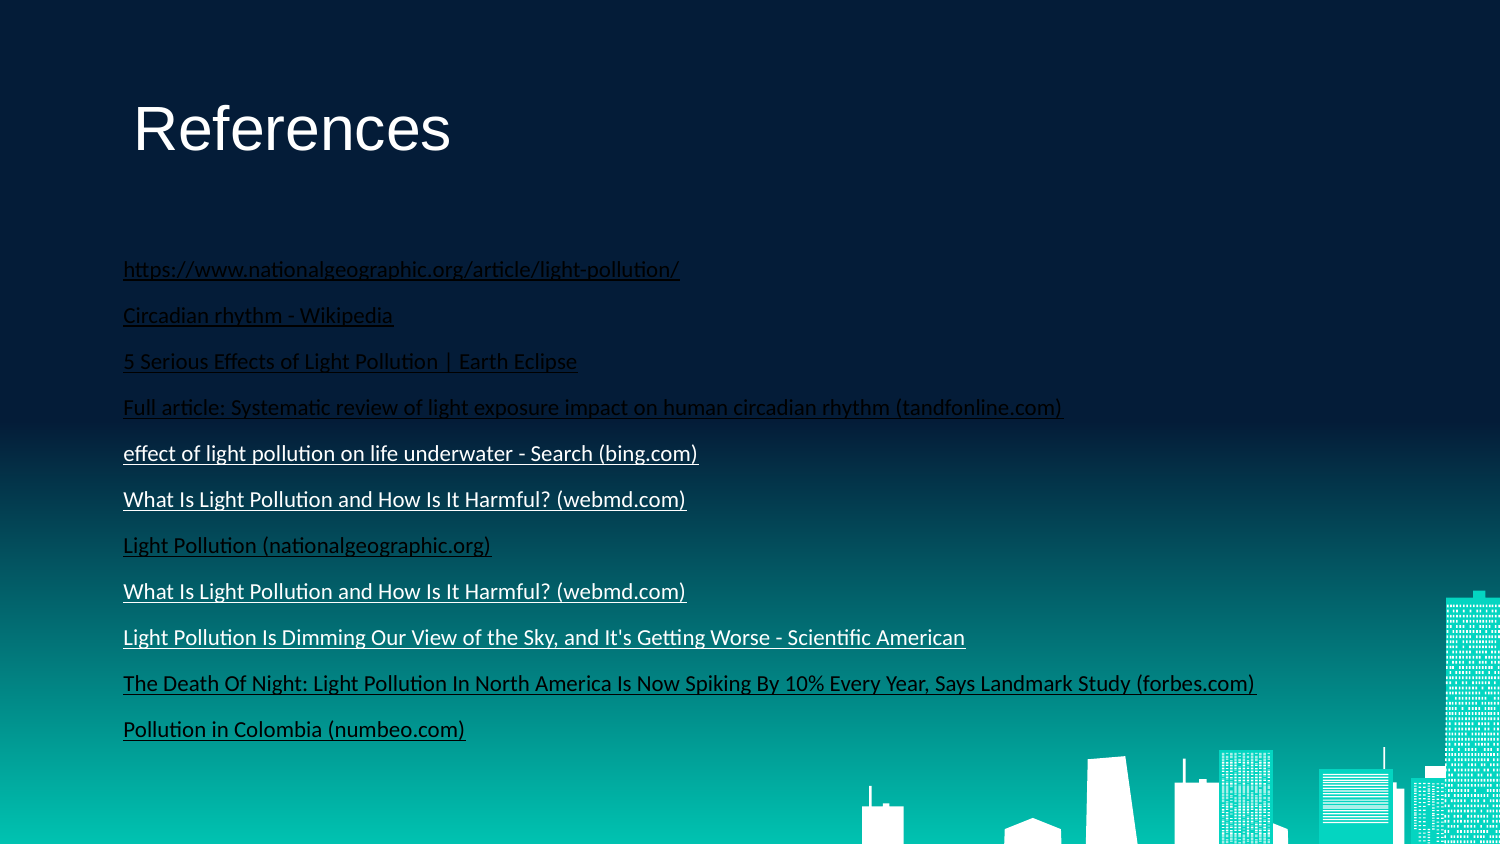

# References
https://www.nationalgeographic.org/article/light-pollution/
Circadian rhythm - Wikipedia
5 Serious Effects of Light Pollution | Earth Eclipse
Full article: Systematic review of light exposure impact on human circadian rhythm (tandfonline.com)
effect of light pollution on life underwater - Search (bing.com)
What Is Light Pollution and How Is It Harmful? (webmd.com)
Light Pollution (nationalgeographic.org)
What Is Light Pollution and How Is It Harmful? (webmd.com)
Light Pollution Is Dimming Our View of the Sky, and It's Getting Worse - Scientific American
The Death Of Night: Light Pollution In North America Is Now Spiking By 10% Every Year, Says Landmark Study (forbes.com)
Pollution in Colombia (numbeo.com)